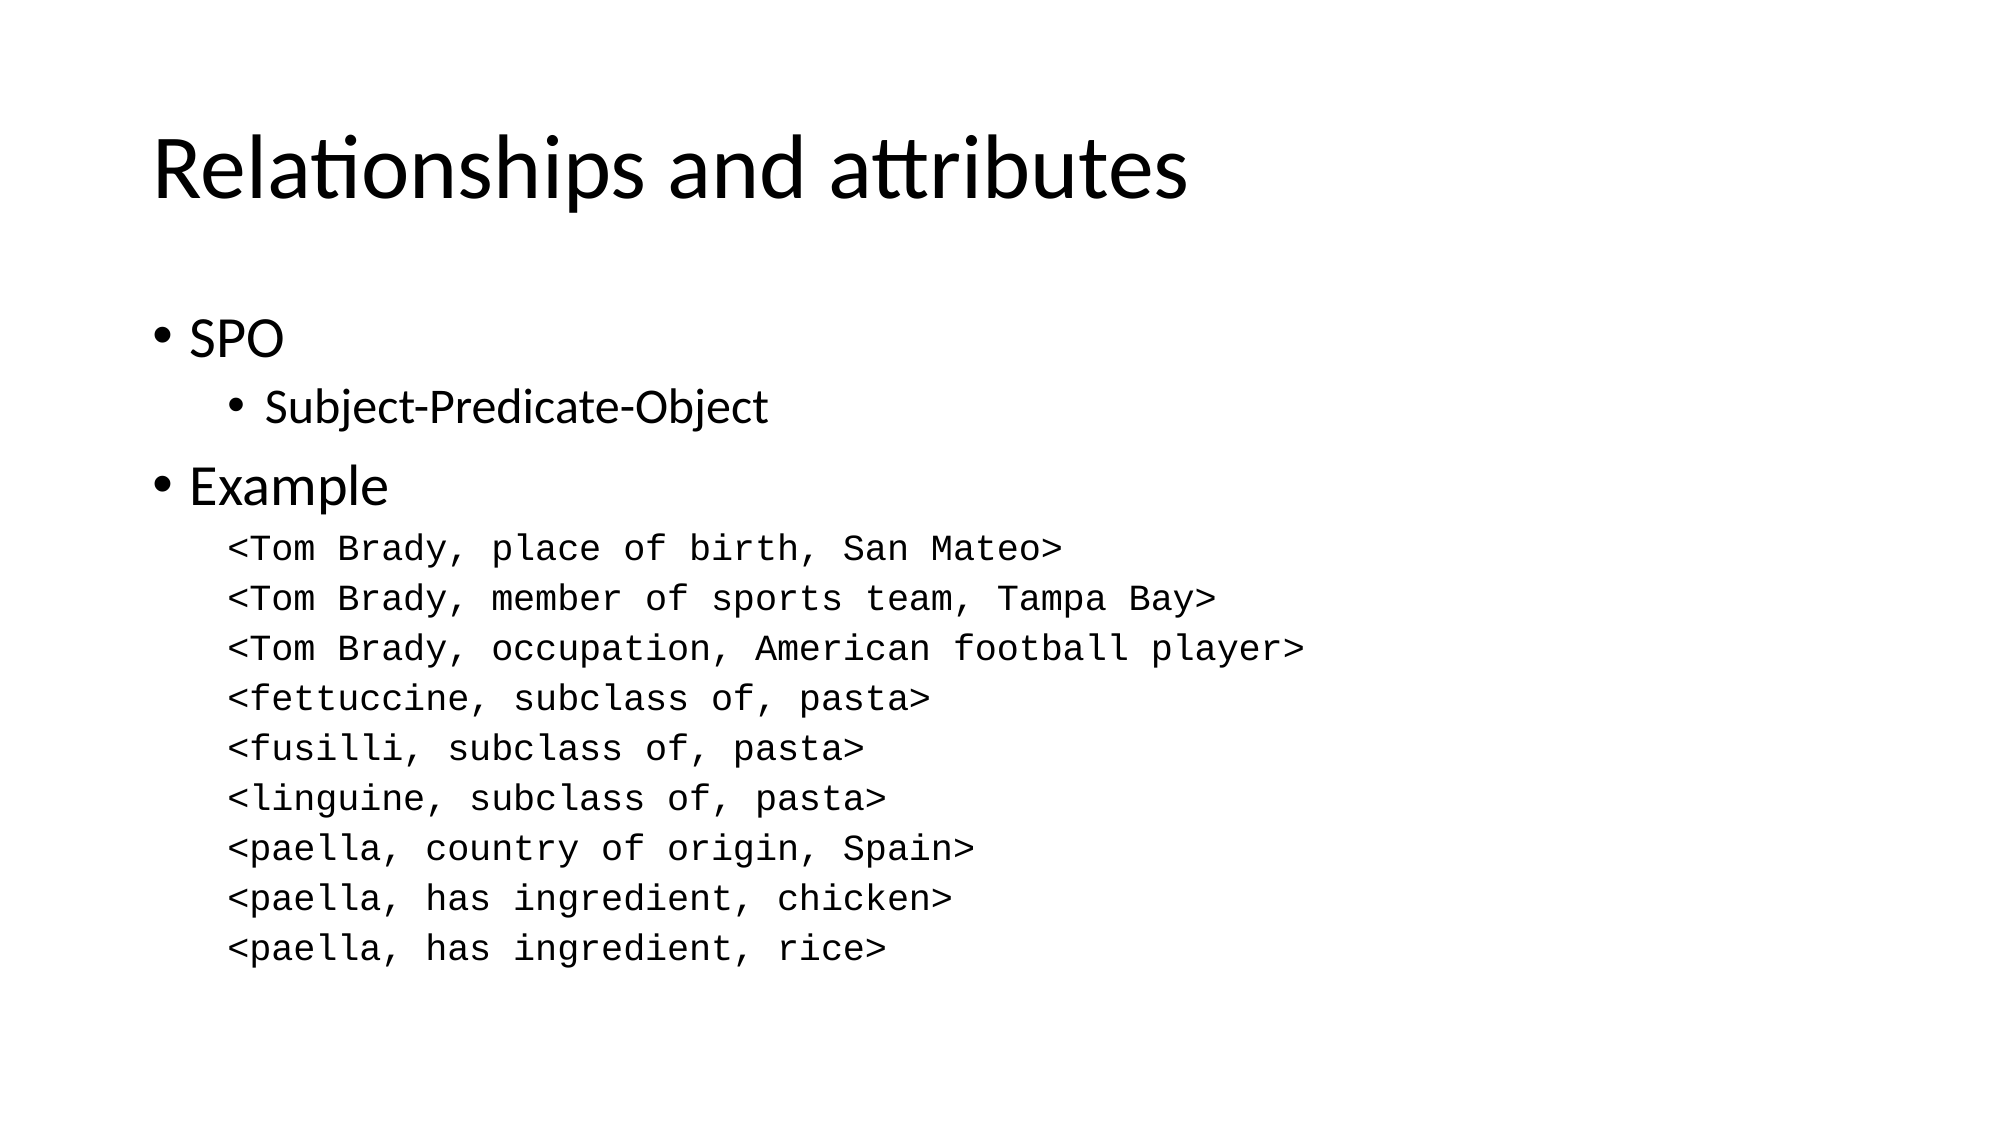

# Relationships and attributes
SPO
Subject-Predicate-Object
Example
<Tom Brady, place of birth, San Mateo>
<Tom Brady, member of sports team, Tampa Bay>
<Tom Brady, occupation, American football player>
<fettuccine, subclass of, pasta>
<fusilli, subclass of, pasta>
<linguine, subclass of, pasta>
<paella, country of origin, Spain>
<paella, has ingredient, chicken>
<paella, has ingredient, rice>